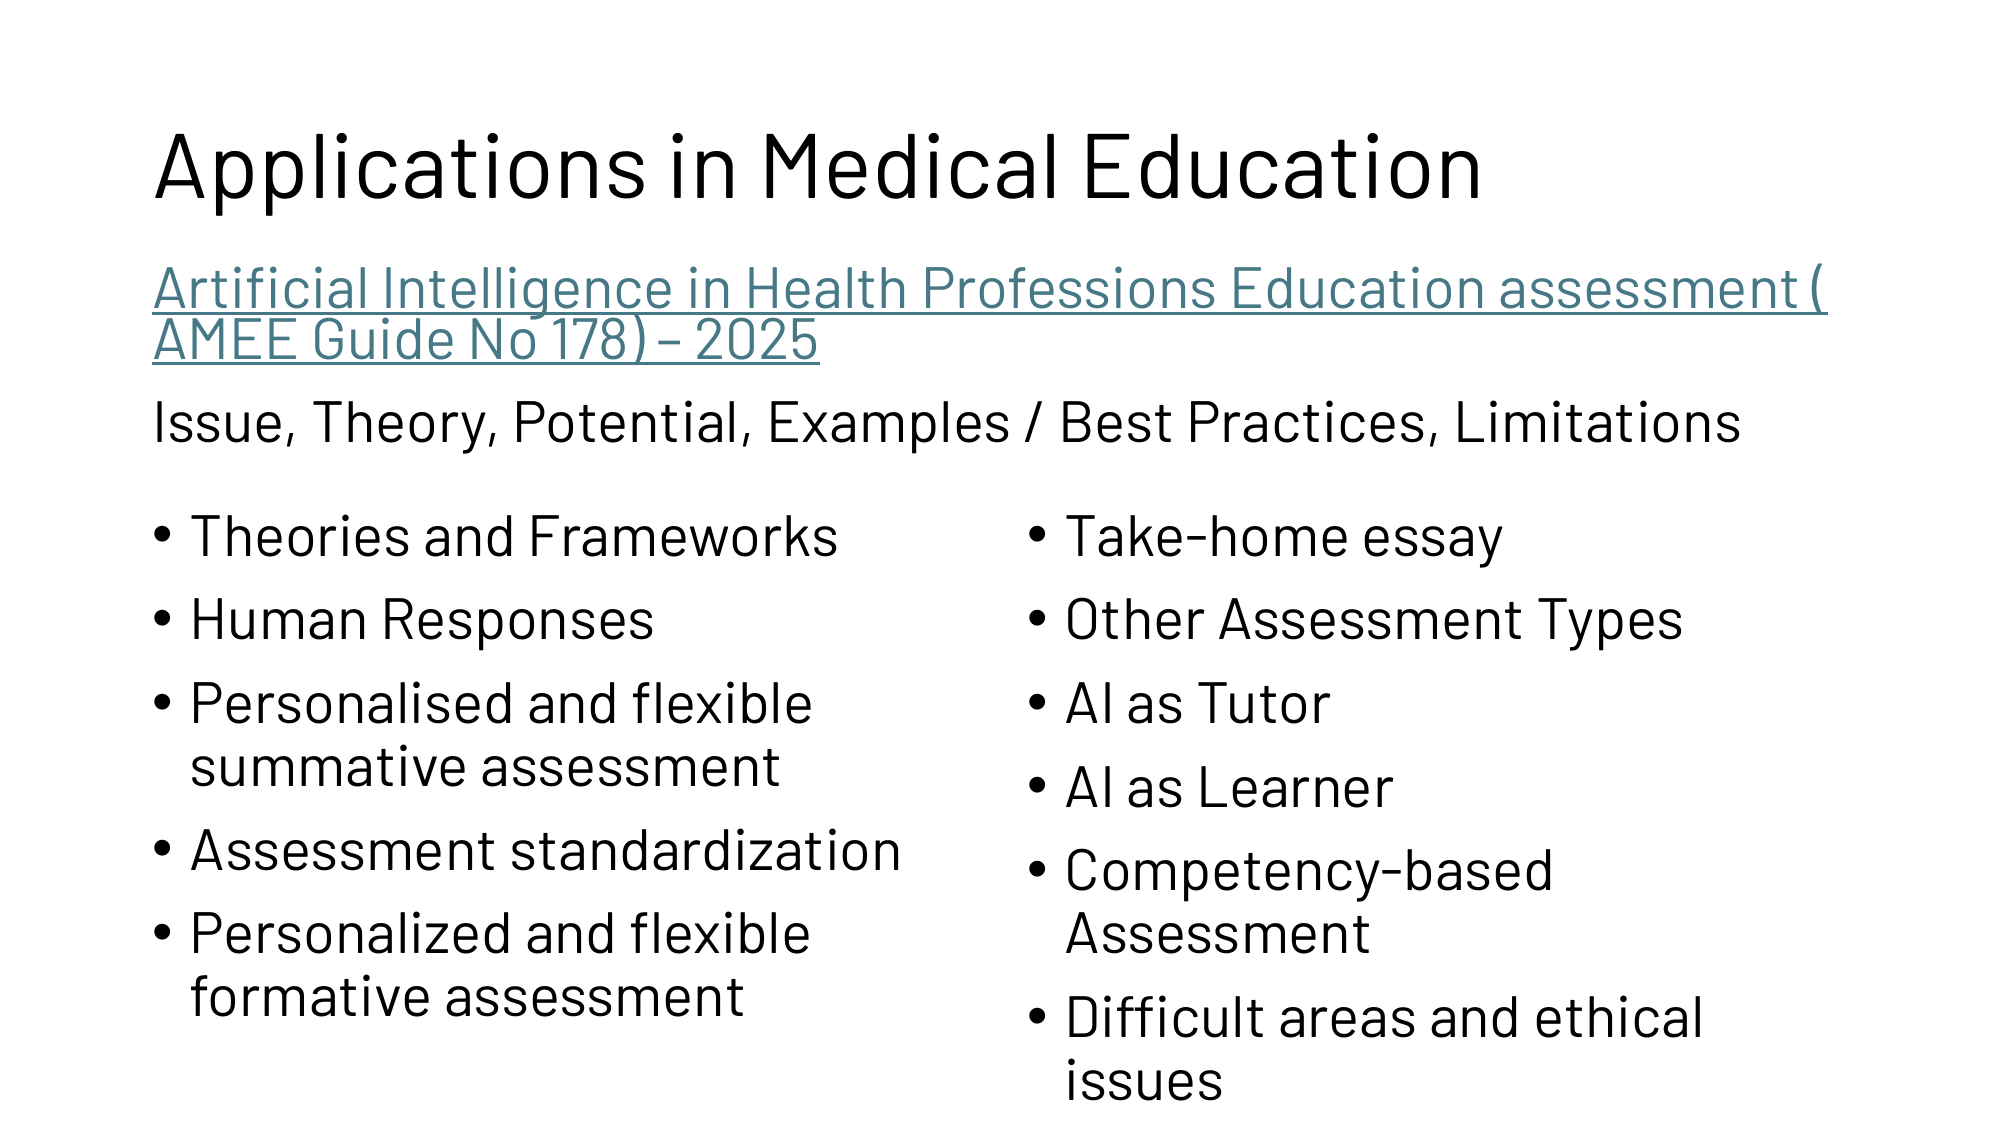

# Applications in Medical Education
Artificial Intelligence in Health Professions Education assessment (AMEE Guide No 178) – 2025
Issue, Theory, Potential, Examples / Best Practices, Limitations

Theories and Frameworks
Human Responses
Personalised and flexible summative assessment
Assessment standardization
Personalized and flexible formative assessment
Take-home essay
Other Assessment Types
AI as Tutor
AI as Learner
Competency-based Assessment
Difficult areas and ethical issues